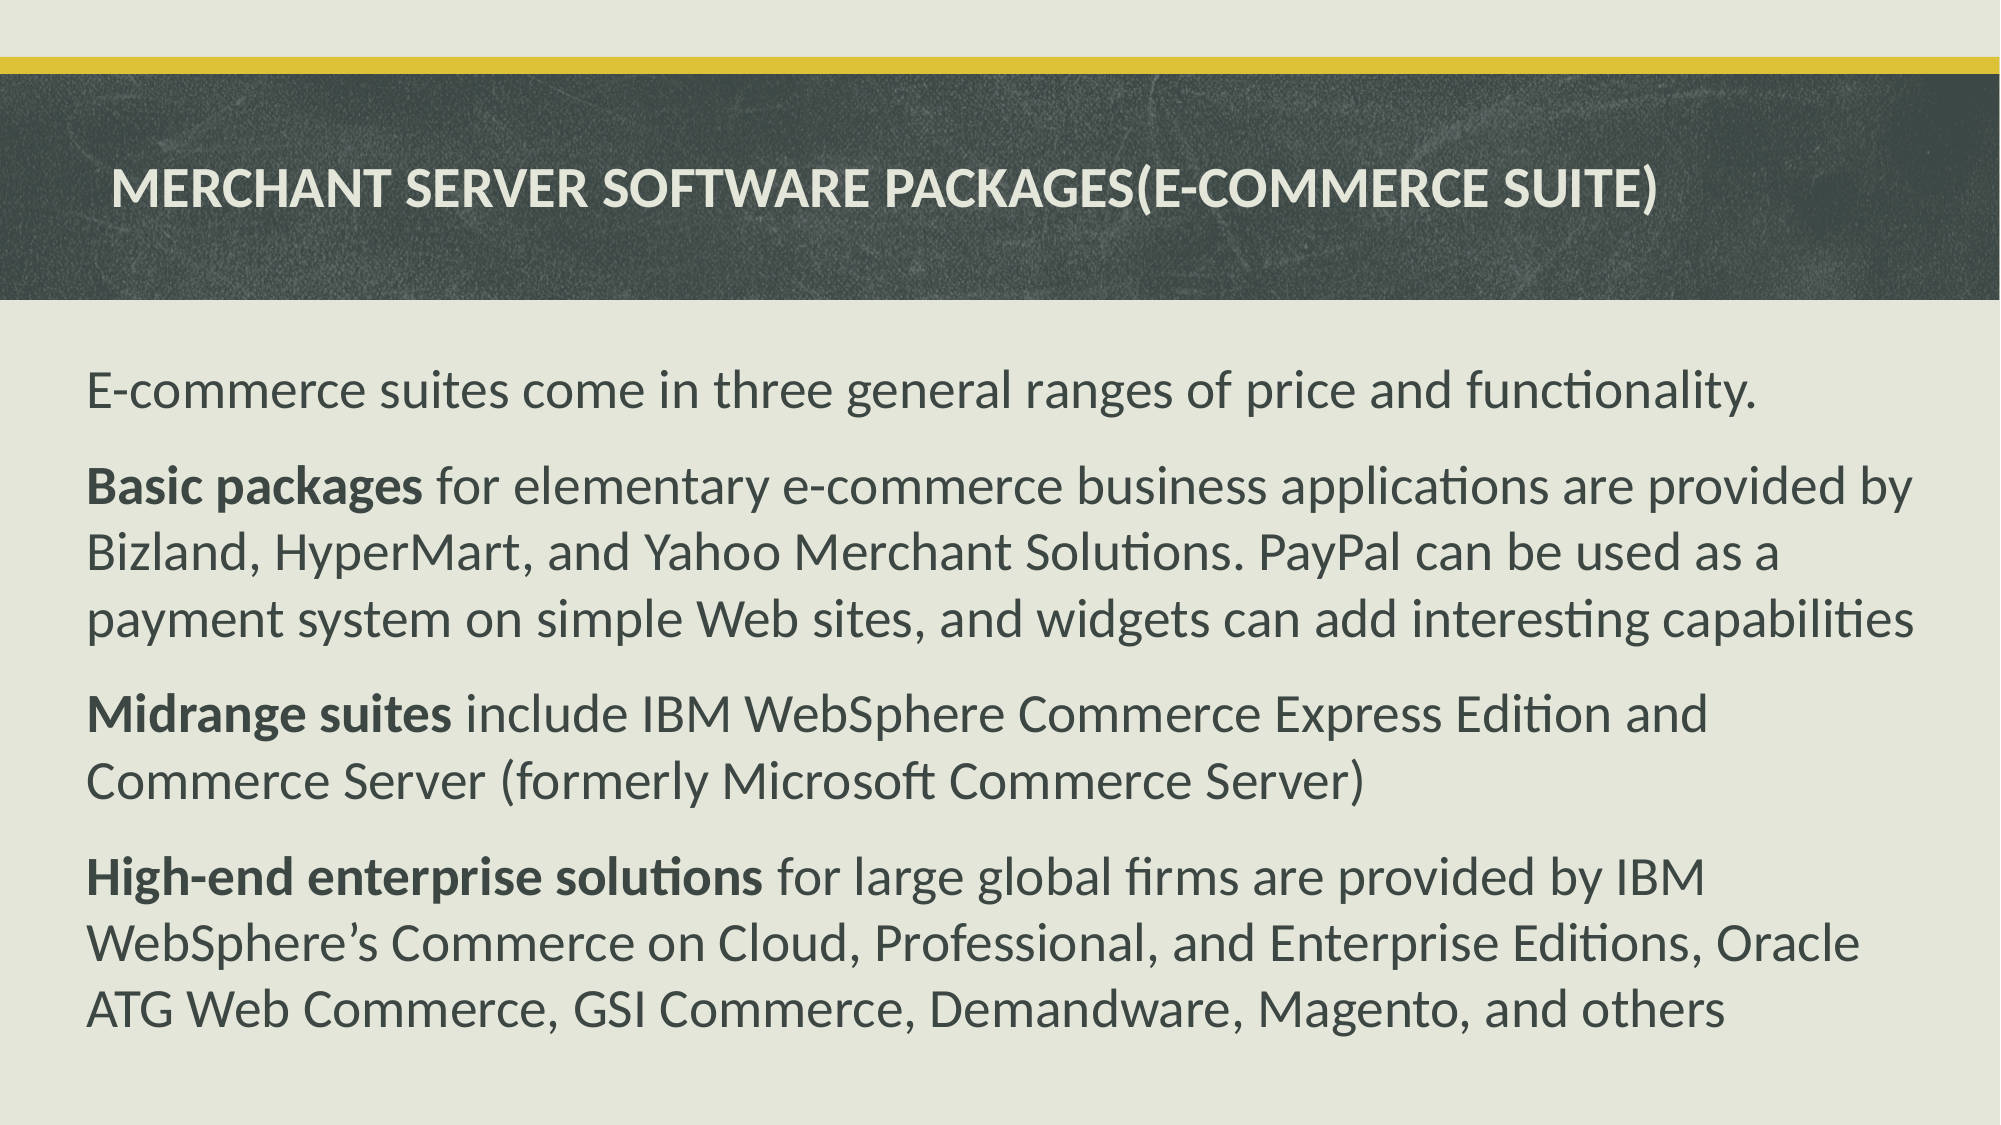

# MERCHANT SERVER SOFTWARE PACKAGES(E-COMMERCE SUITE)
E-commerce suites come in three general ranges of price and functionality.
Basic packages for elementary e-commerce business applications are provided by Bizland, HyperMart, and Yahoo Merchant Solutions. PayPal can be used as a payment system on simple Web sites, and widgets can add interesting capabilities
Midrange suites include IBM WebSphere Commerce Express Edition and Commerce Server (formerly Microsoft Commerce Server)
High-end enterprise solutions for large global firms are provided by IBM WebSphere’s Commerce on Cloud, Professional, and Enterprise Editions, Oracle ATG Web Commerce, GSI Commerce, Demandware, Magento, and others